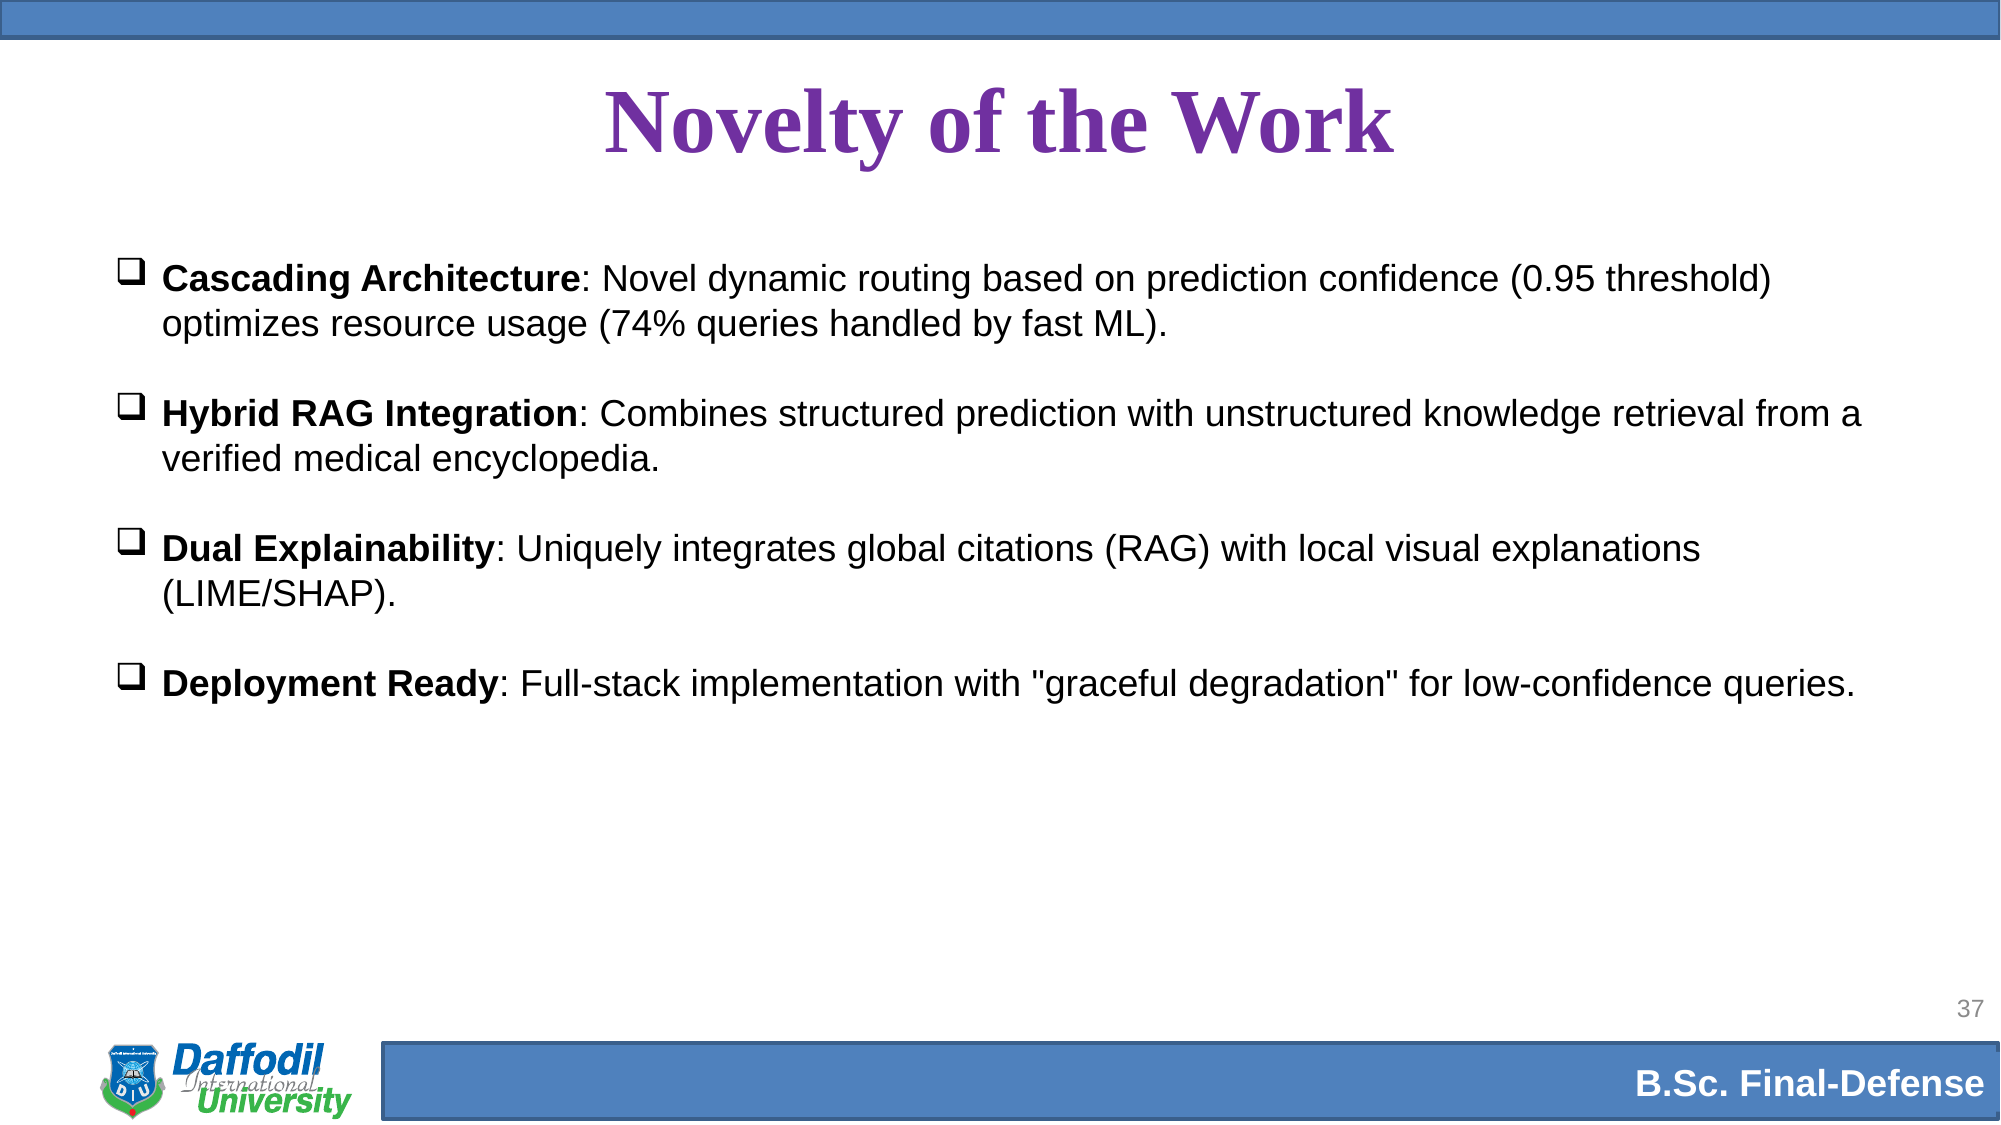

# Novelty of the Work
Cascading Architecture: Novel dynamic routing based on prediction confidence (0.95 threshold) optimizes resource usage (74% queries handled by fast ML).

Hybrid RAG Integration: Combines structured prediction with unstructured knowledge retrieval from a verified medical encyclopedia.

Dual Explainability: Uniquely integrates global citations (RAG) with local visual explanations (LIME/SHAP).

Deployment Ready: Full-stack implementation with "graceful degradation" for low-confidence queries.
37
B.Sc. Final-Defense